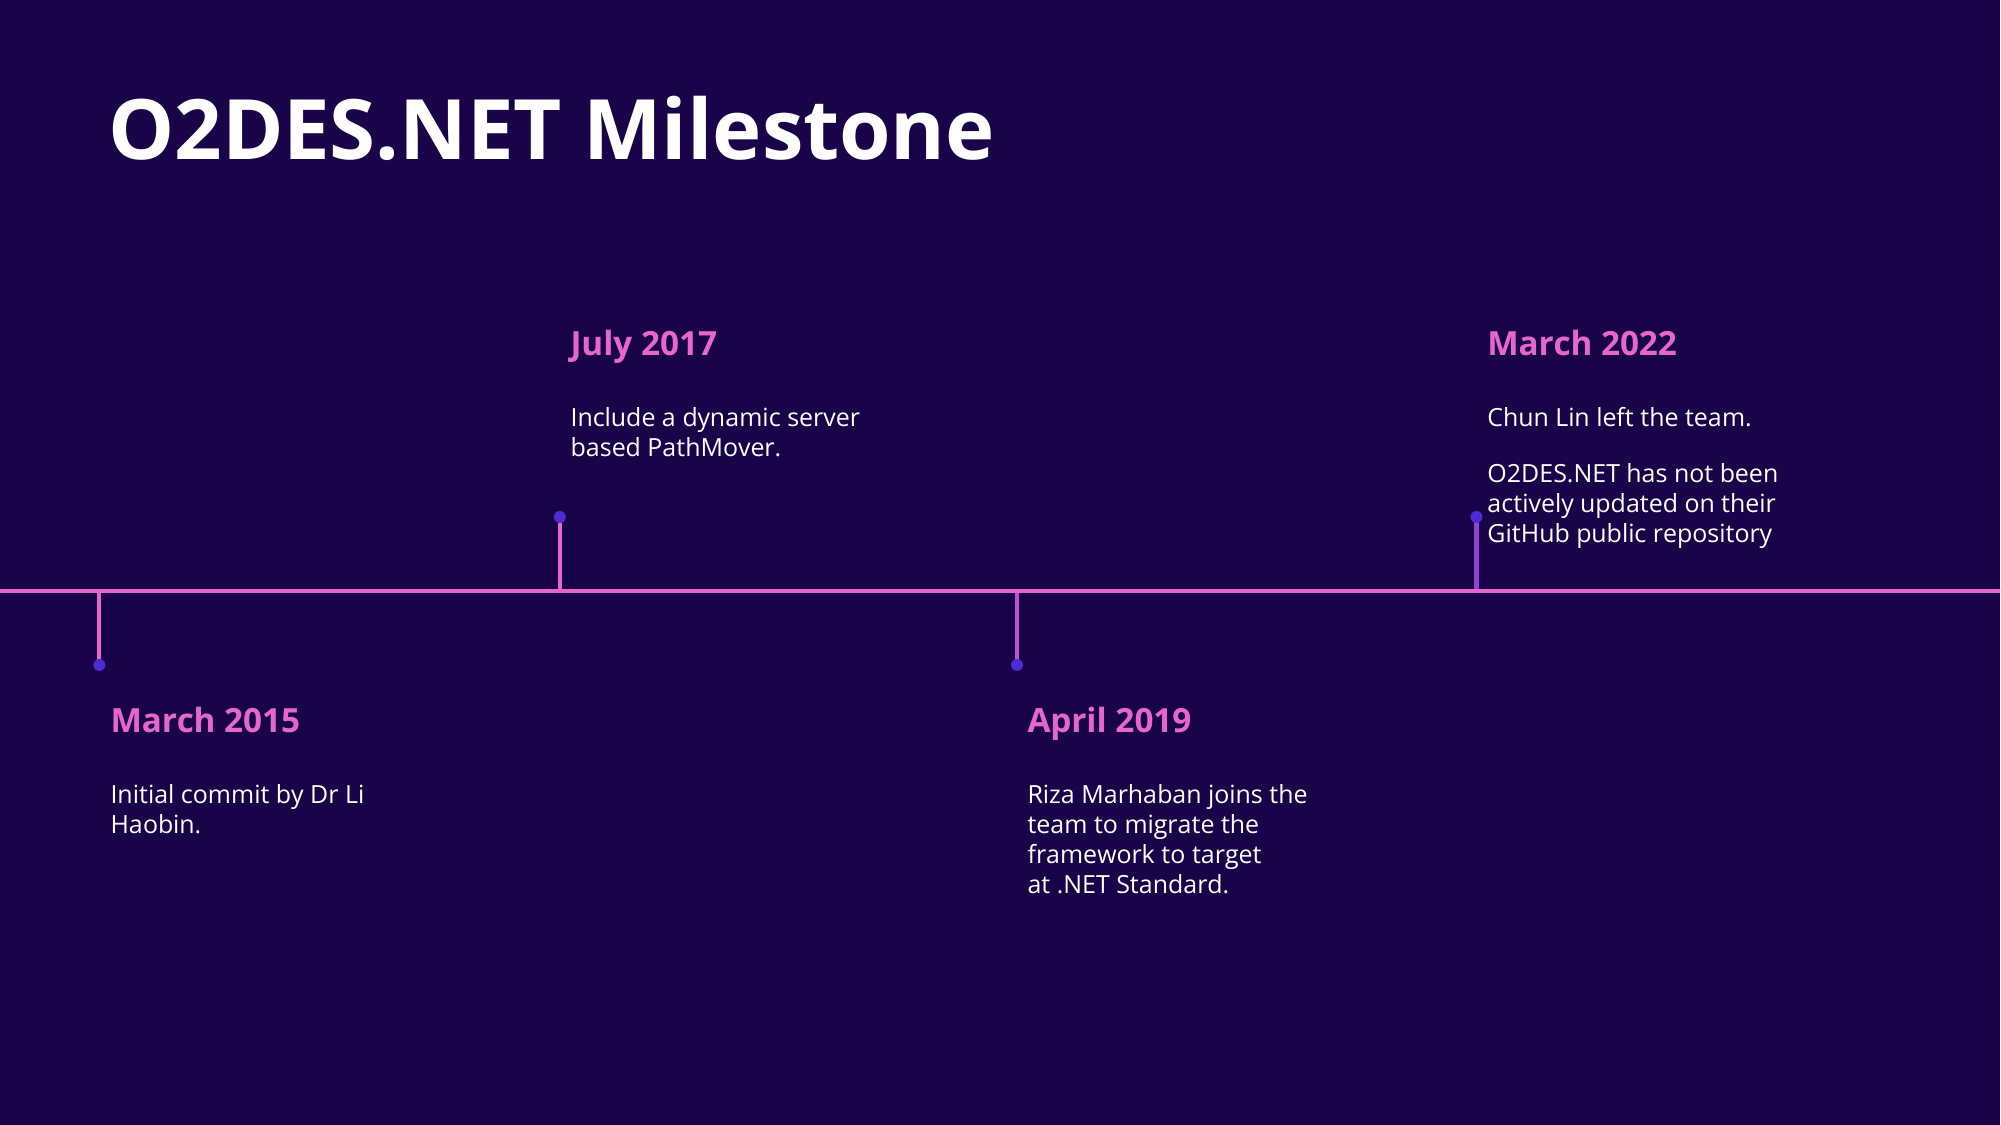

O2DES.NET Milestone
July 2017
March 2022
Include a dynamic server based PathMover.
Chun Lin left the team.
O2DES.NET has not been actively updated on their GitHub public repository

March 2015
April 2019
Initial commit by Dr Li Haobin.
Riza Marhaban joins the team to migrate the framework to target at .NET Standard.